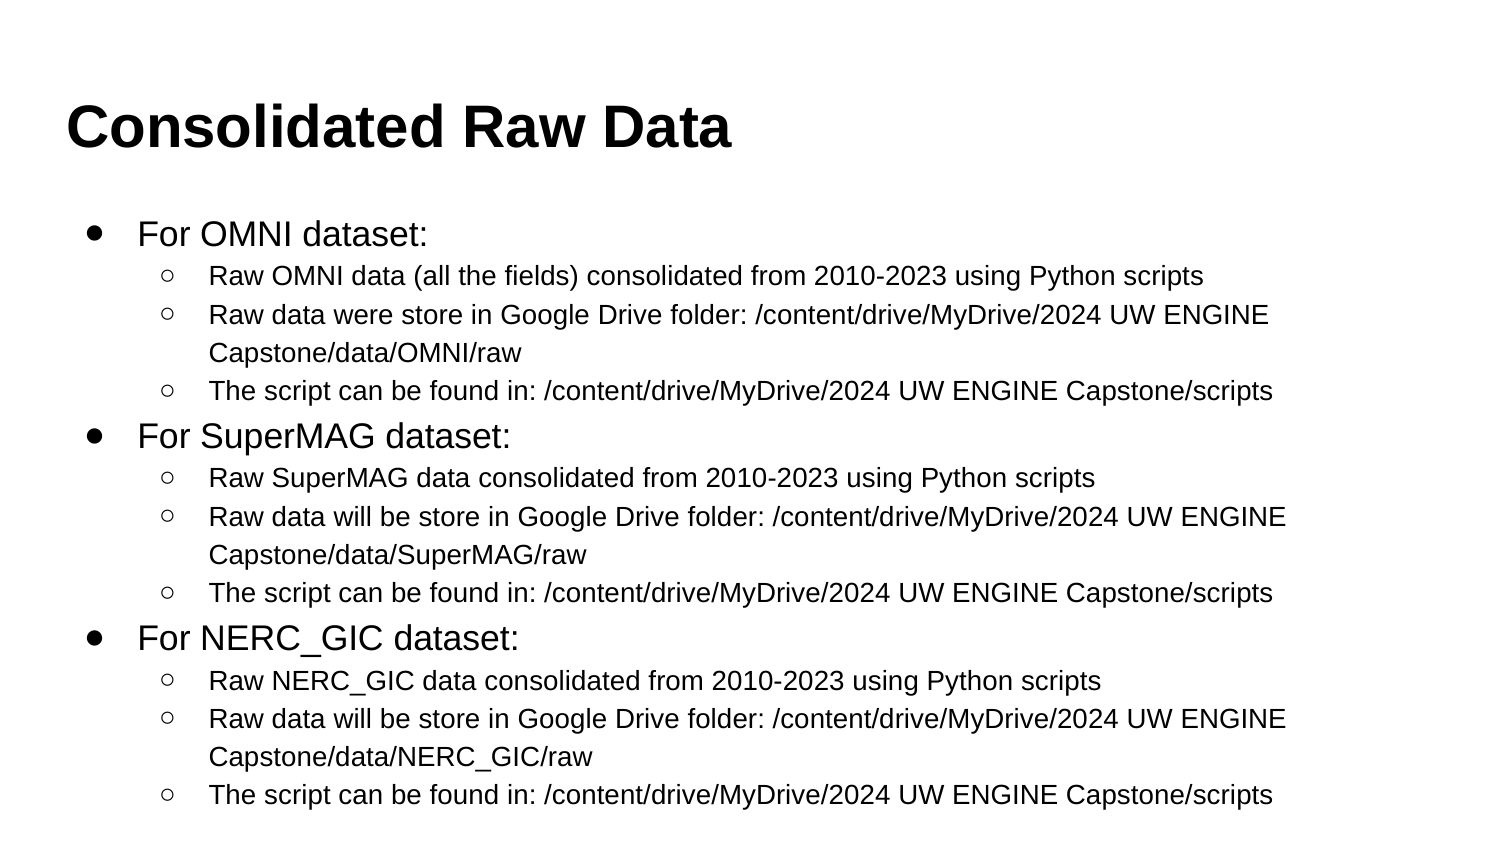

# Consolidated Raw Data
For OMNI dataset:
Raw OMNI data (all the fields) consolidated from 2010-2023 using Python scripts
Raw data were store in Google Drive folder: /content/drive/MyDrive/2024 UW ENGINE Capstone/data/OMNI/raw
The script can be found in: /content/drive/MyDrive/2024 UW ENGINE Capstone/scripts
For SuperMAG dataset:
Raw SuperMAG data consolidated from 2010-2023 using Python scripts
Raw data will be store in Google Drive folder: /content/drive/MyDrive/2024 UW ENGINE Capstone/data/SuperMAG/raw
The script can be found in: /content/drive/MyDrive/2024 UW ENGINE Capstone/scripts
For NERC_GIC dataset:
Raw NERC_GIC data consolidated from 2010-2023 using Python scripts
Raw data will be store in Google Drive folder: /content/drive/MyDrive/2024 UW ENGINE Capstone/data/NERC_GIC/raw
The script can be found in: /content/drive/MyDrive/2024 UW ENGINE Capstone/scripts